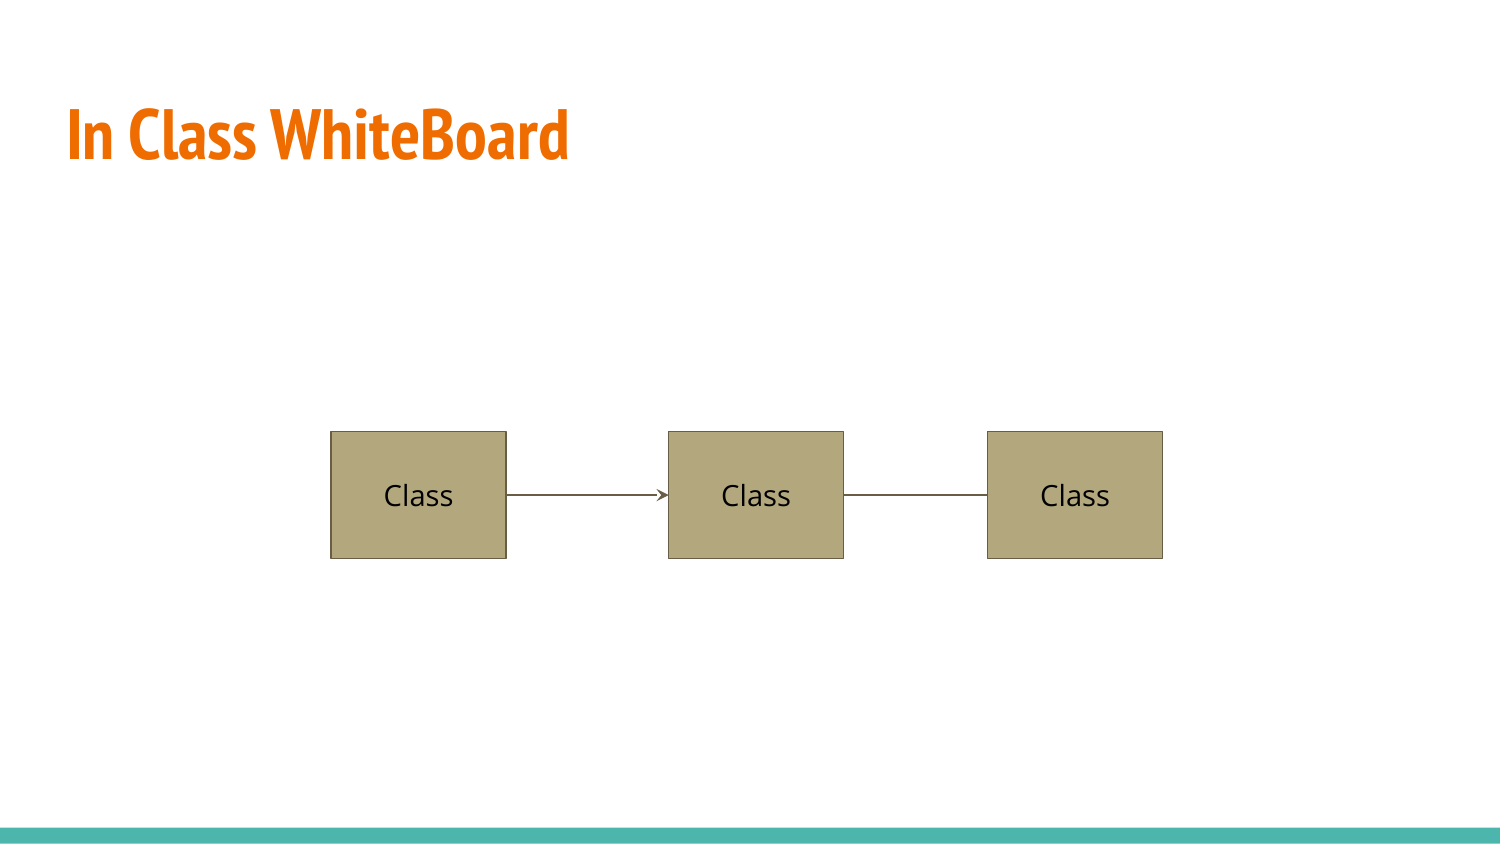

# In Class WhiteBoard

Class
Class
Class